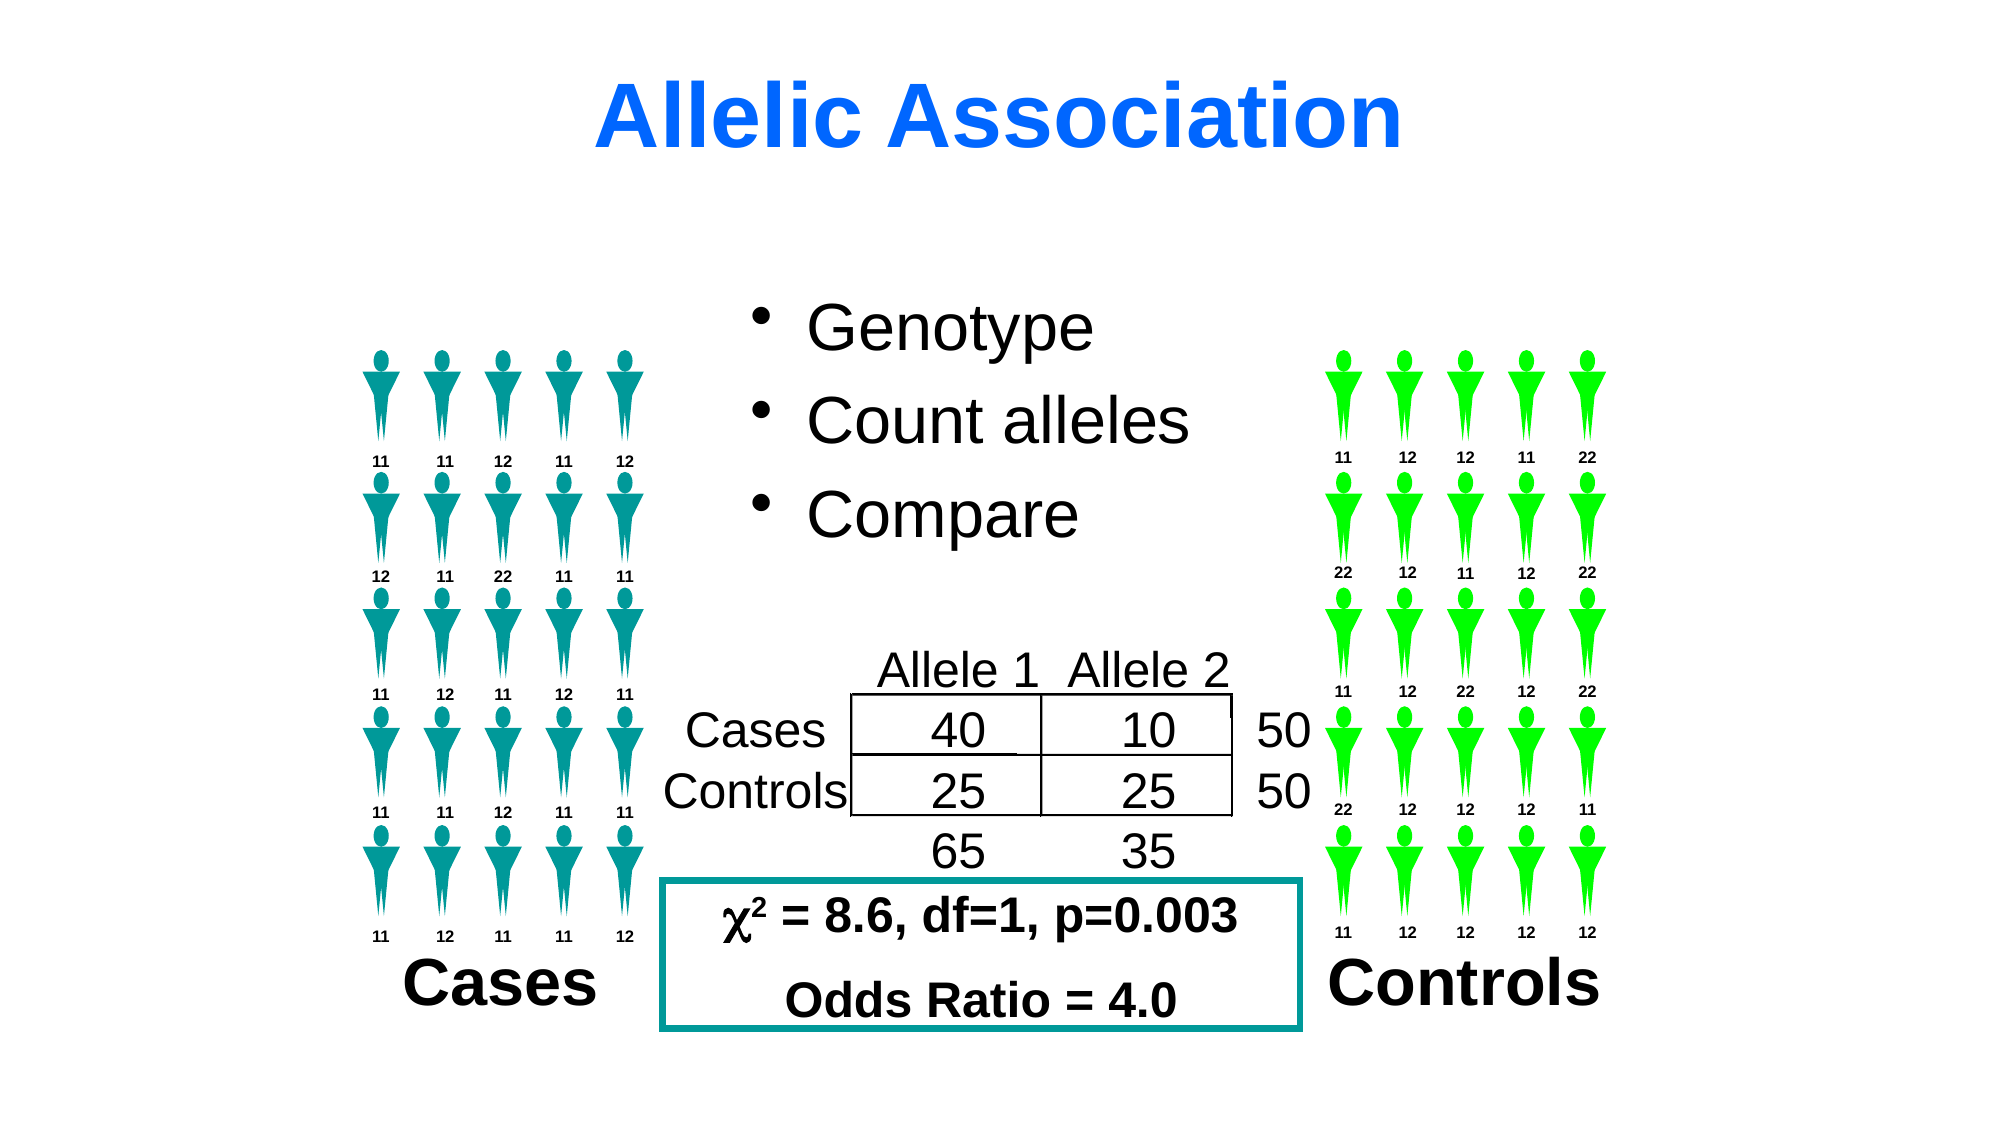

Allelic Association
Genotype
Count alleles
Compare

11
12
22
12
11
22
12
22
11
12
11
12
22
12
22
22
12
11
12
12
11
12
12
12
12
11
11
12
12
11
12
11
11
22
11
11
12
11
12
11
11
11
11
12
11
11
12
12
11
11
Allele 1
Allele 2

Cases
40
10
50

Controls
25
25
50

65
35
χ2 = 8.6, df=1, p=0.003
Odds Ratio = 4.0
Cases
Controls